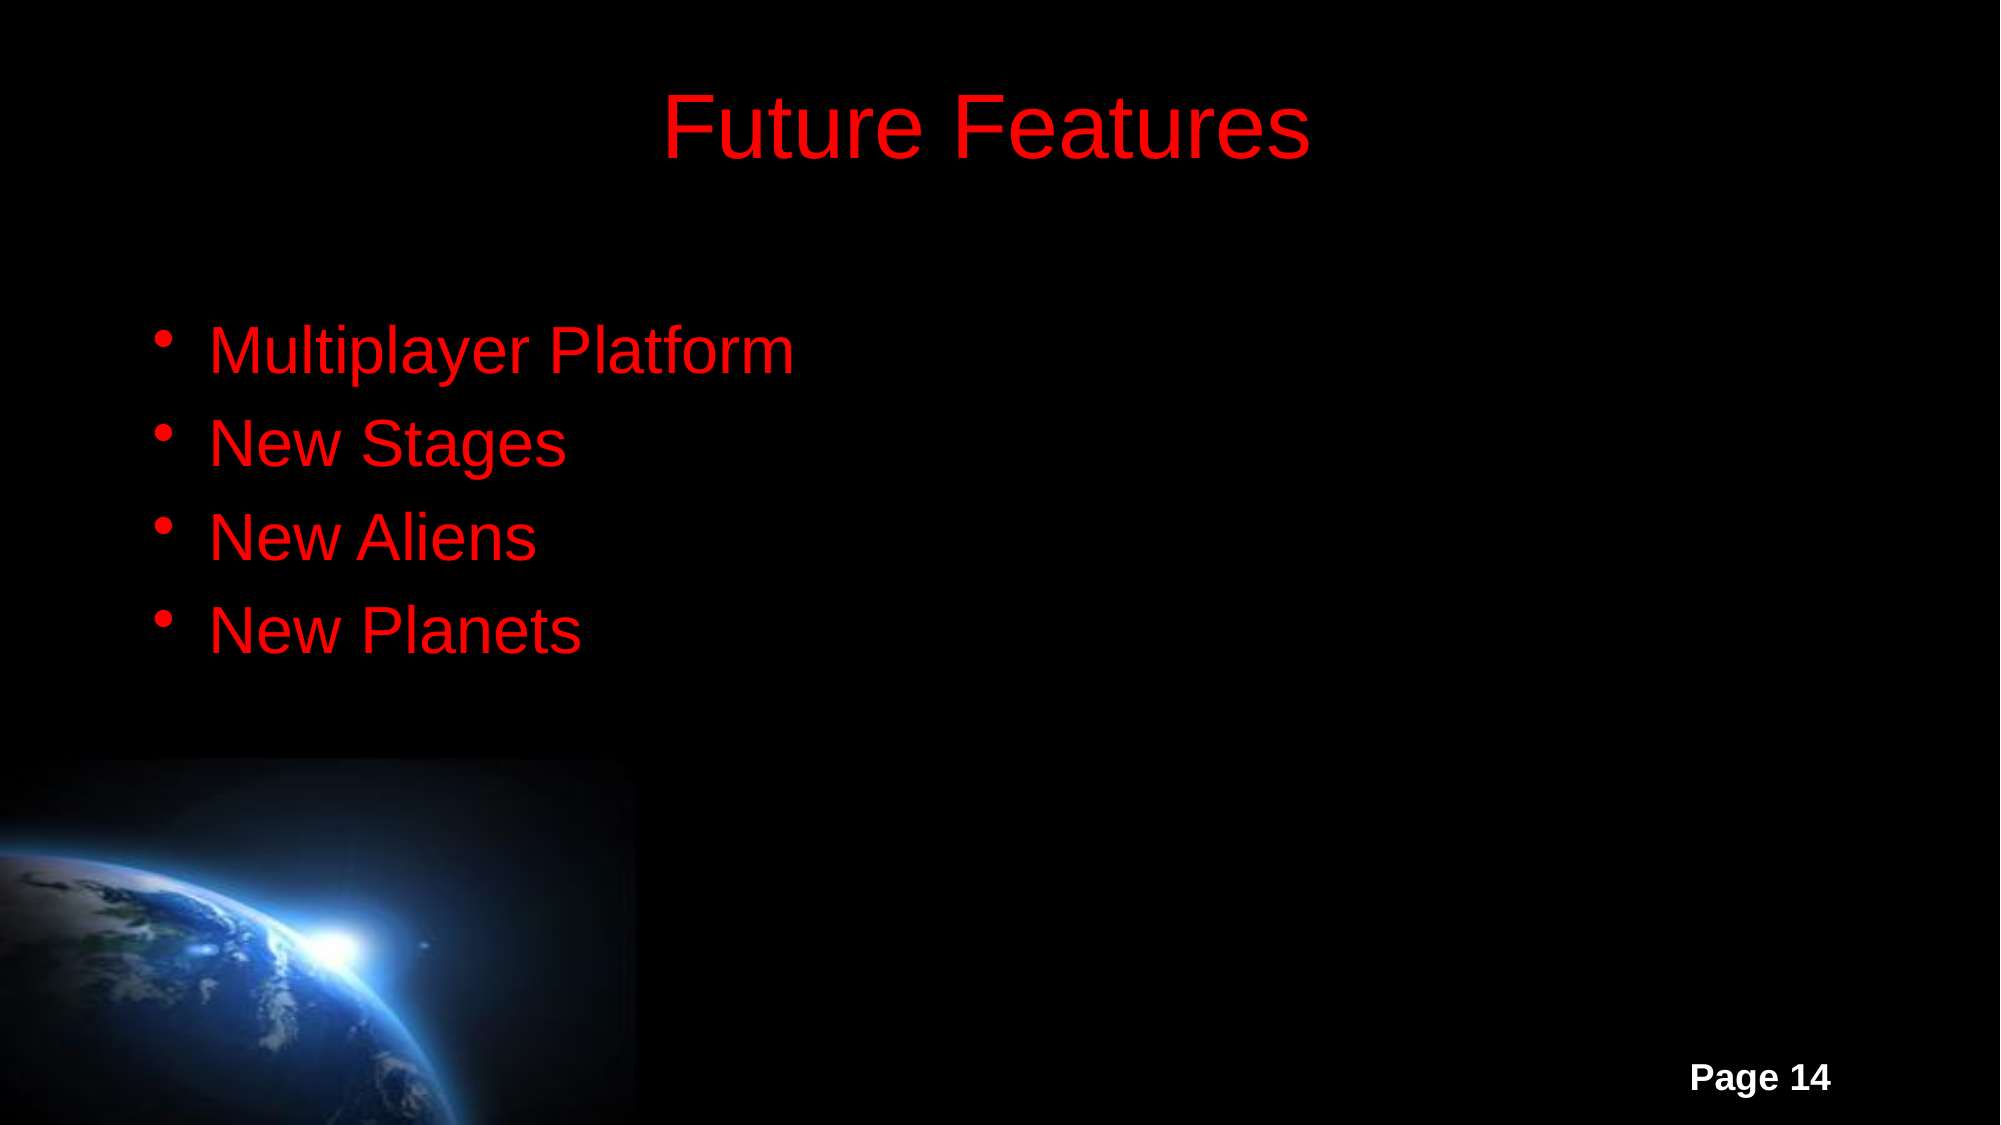

# Future Features
Multiplayer Platform
New Stages
New Aliens
New Planets